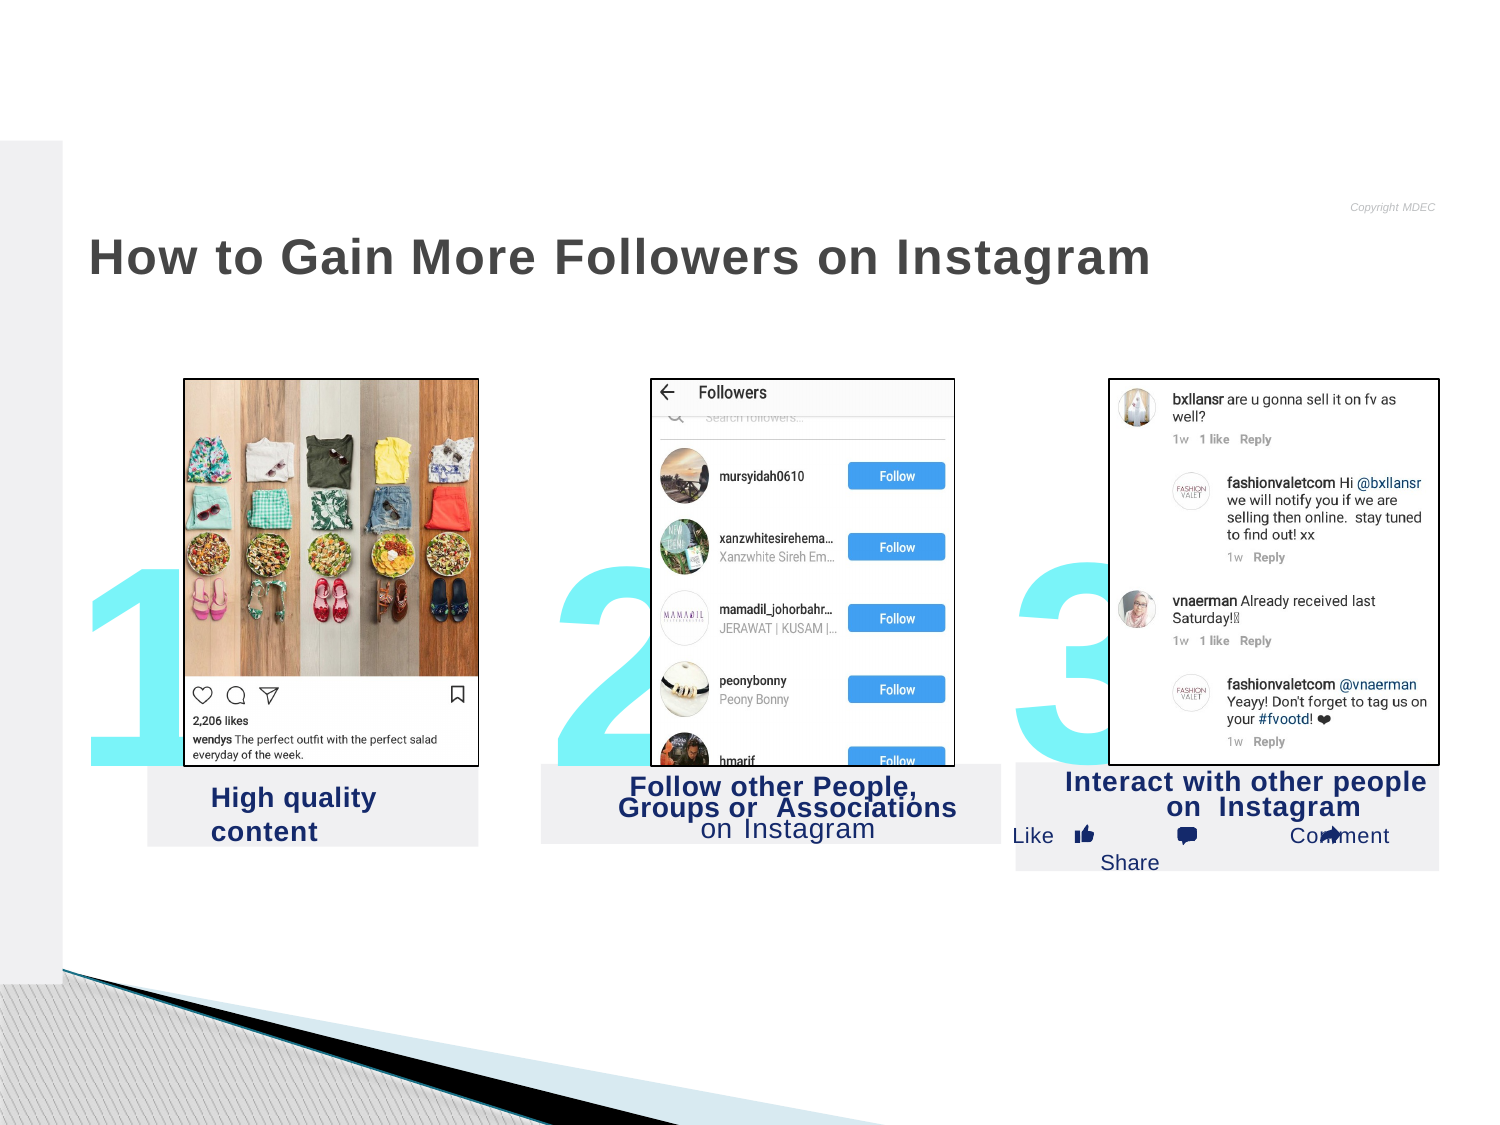

Copyright MDEC
# How to Gain More Followers on Instagram

3
2
1

Follow other People, Groups or  Associations on Instagram
Interact with other people on  Instagram
Like	Comment	Share
High quality content